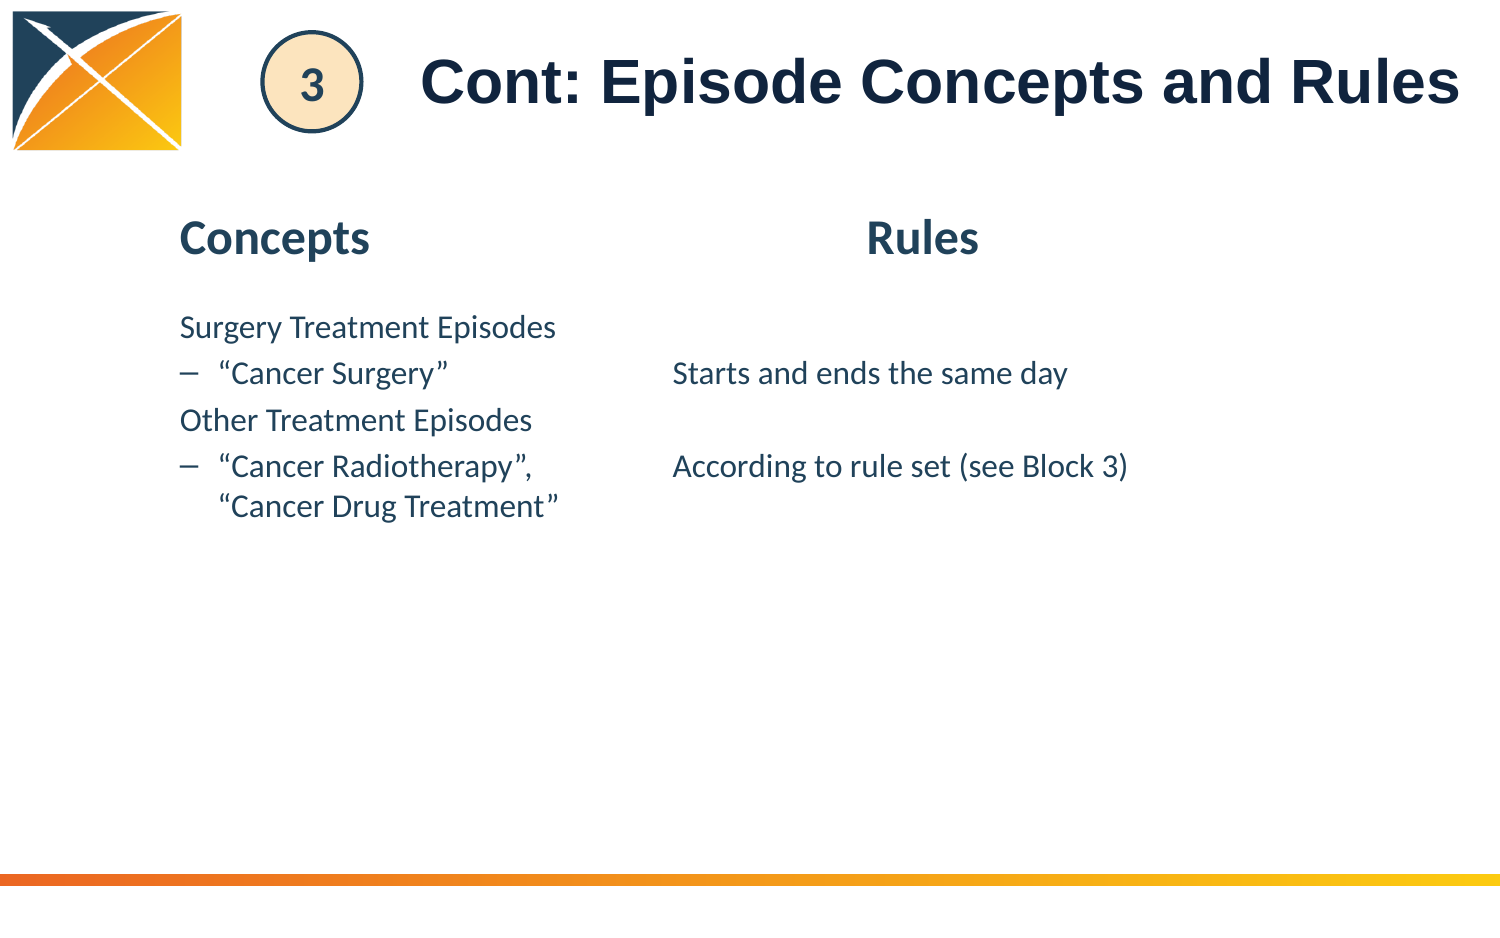

# Cont: Episode Concepts and Rules
3
Concepts
Rules
Surgery Treatment Episodes
“Cancer Surgery”
Other Treatment Episodes
“Cancer Radiotherapy”,
“Cancer Drug Treatment”

Starts and ends the same day

According to rule set (see Block 3)